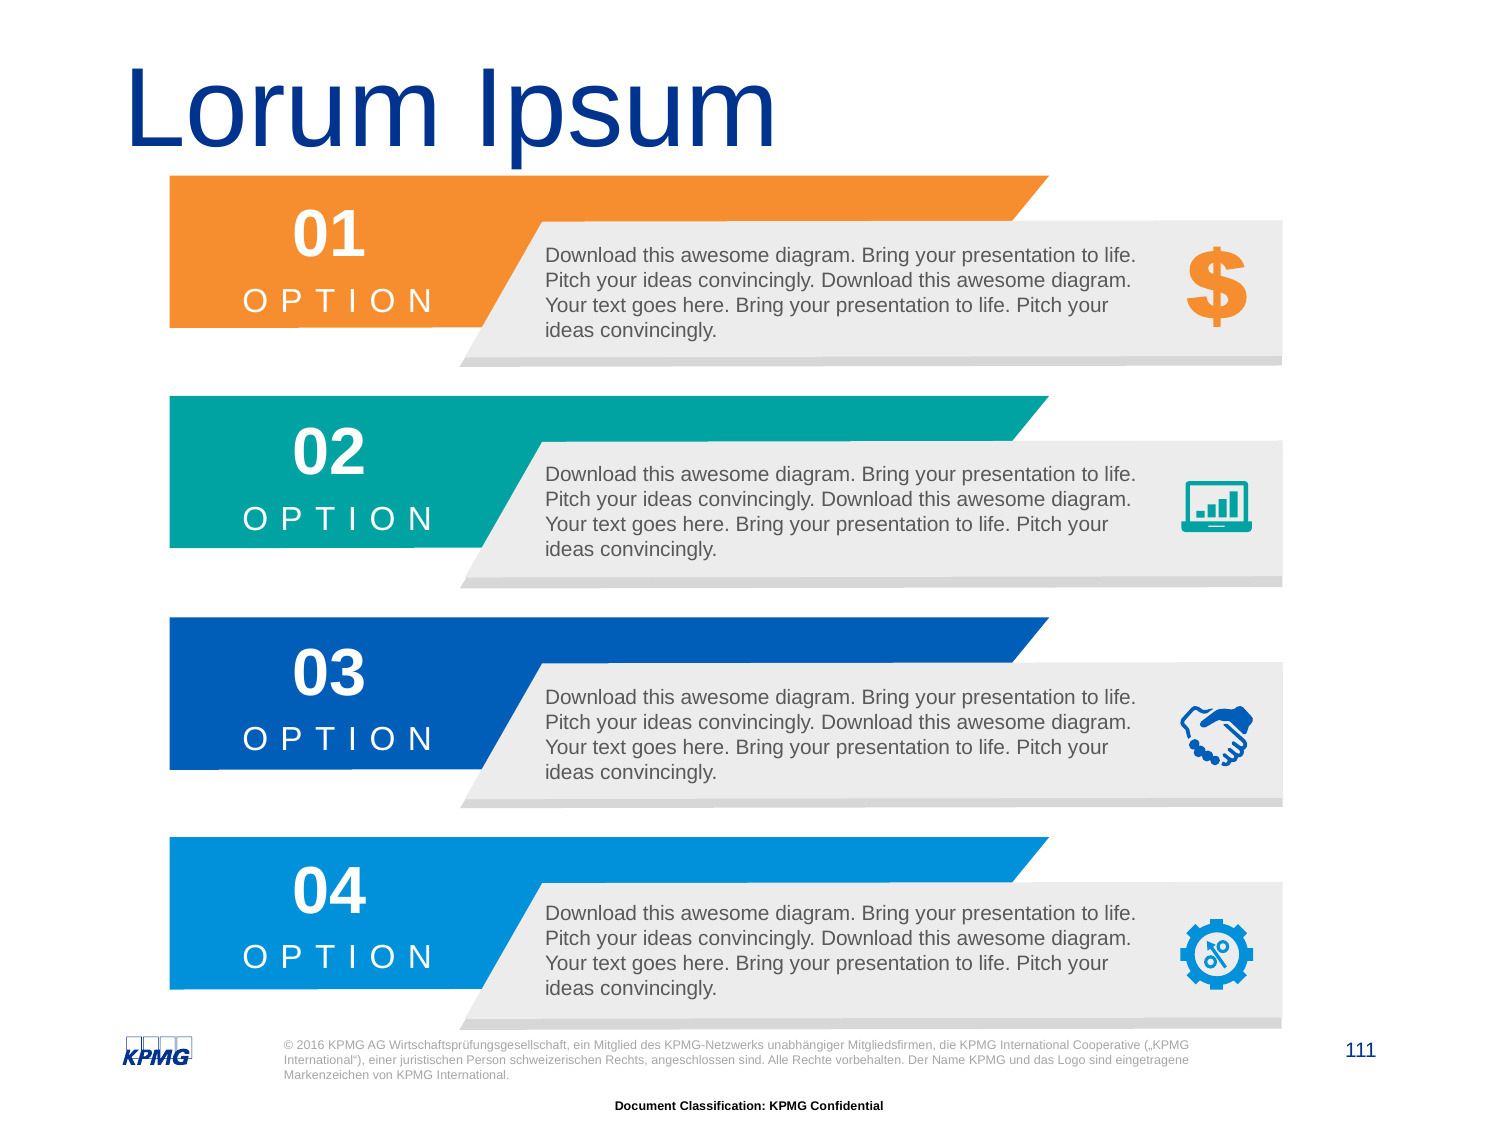

# Lorum Ipsum

01
OPTION
Download this awesome diagram. Bring your presentation to life. Pitch your ideas convincingly. Download this awesome diagram. Your text goes here. Bring your presentation to life. Pitch your ideas convincingly.

02
OPTION
Download this awesome diagram. Bring your presentation to life. Pitch your ideas convincingly. Download this awesome diagram. Your text goes here. Bring your presentation to life. Pitch your ideas convincingly.

03
OPTION
Download this awesome diagram. Bring your presentation to life. Pitch your ideas convincingly. Download this awesome diagram. Your text goes here. Bring your presentation to life. Pitch your ideas convincingly.

04
OPTION
Download this awesome diagram. Bring your presentation to life. Pitch your ideas convincingly. Download this awesome diagram. Your text goes here. Bring your presentation to life. Pitch your ideas convincingly.